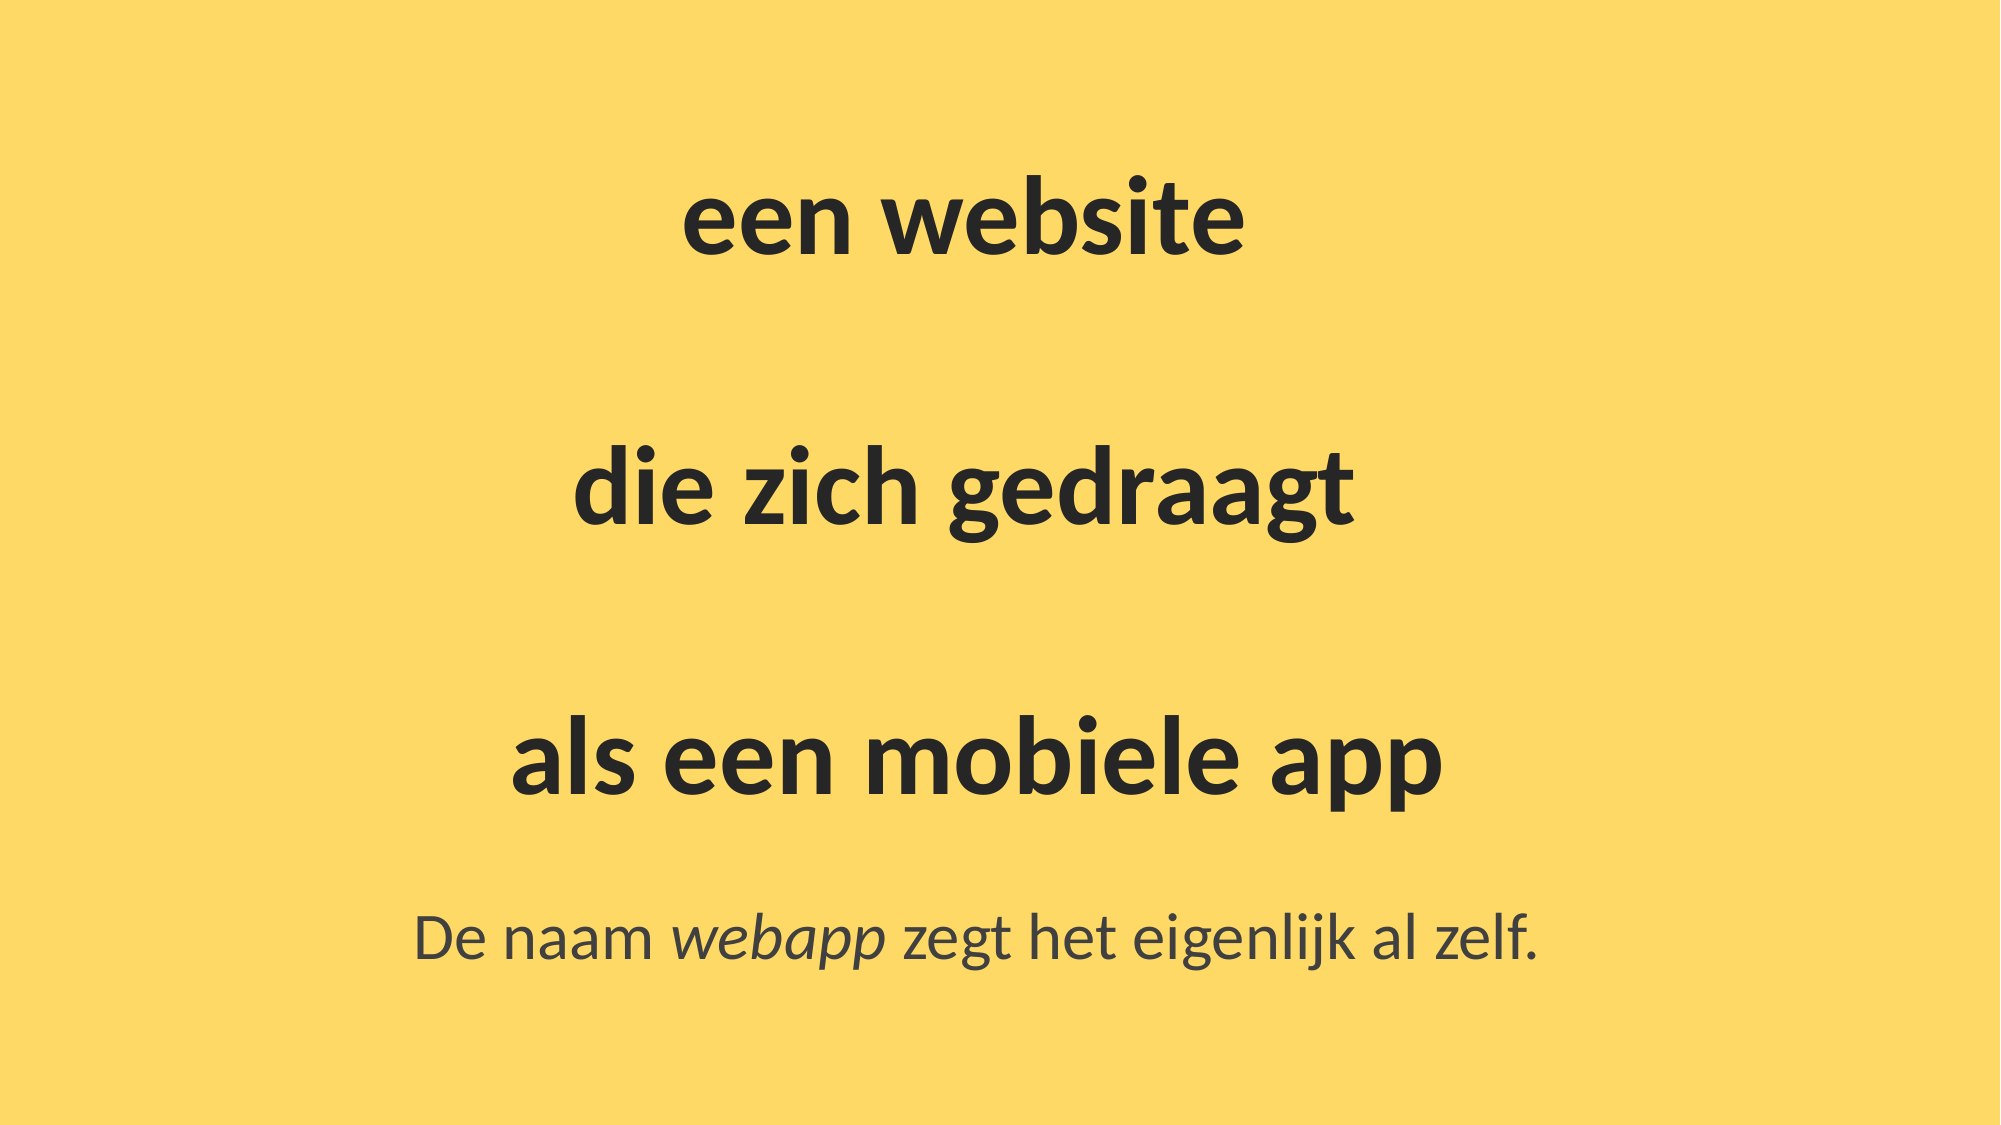

een website
die zich gedraagt
als een mobiele app

De naam webapp zegt het eigenlijk al zelf.